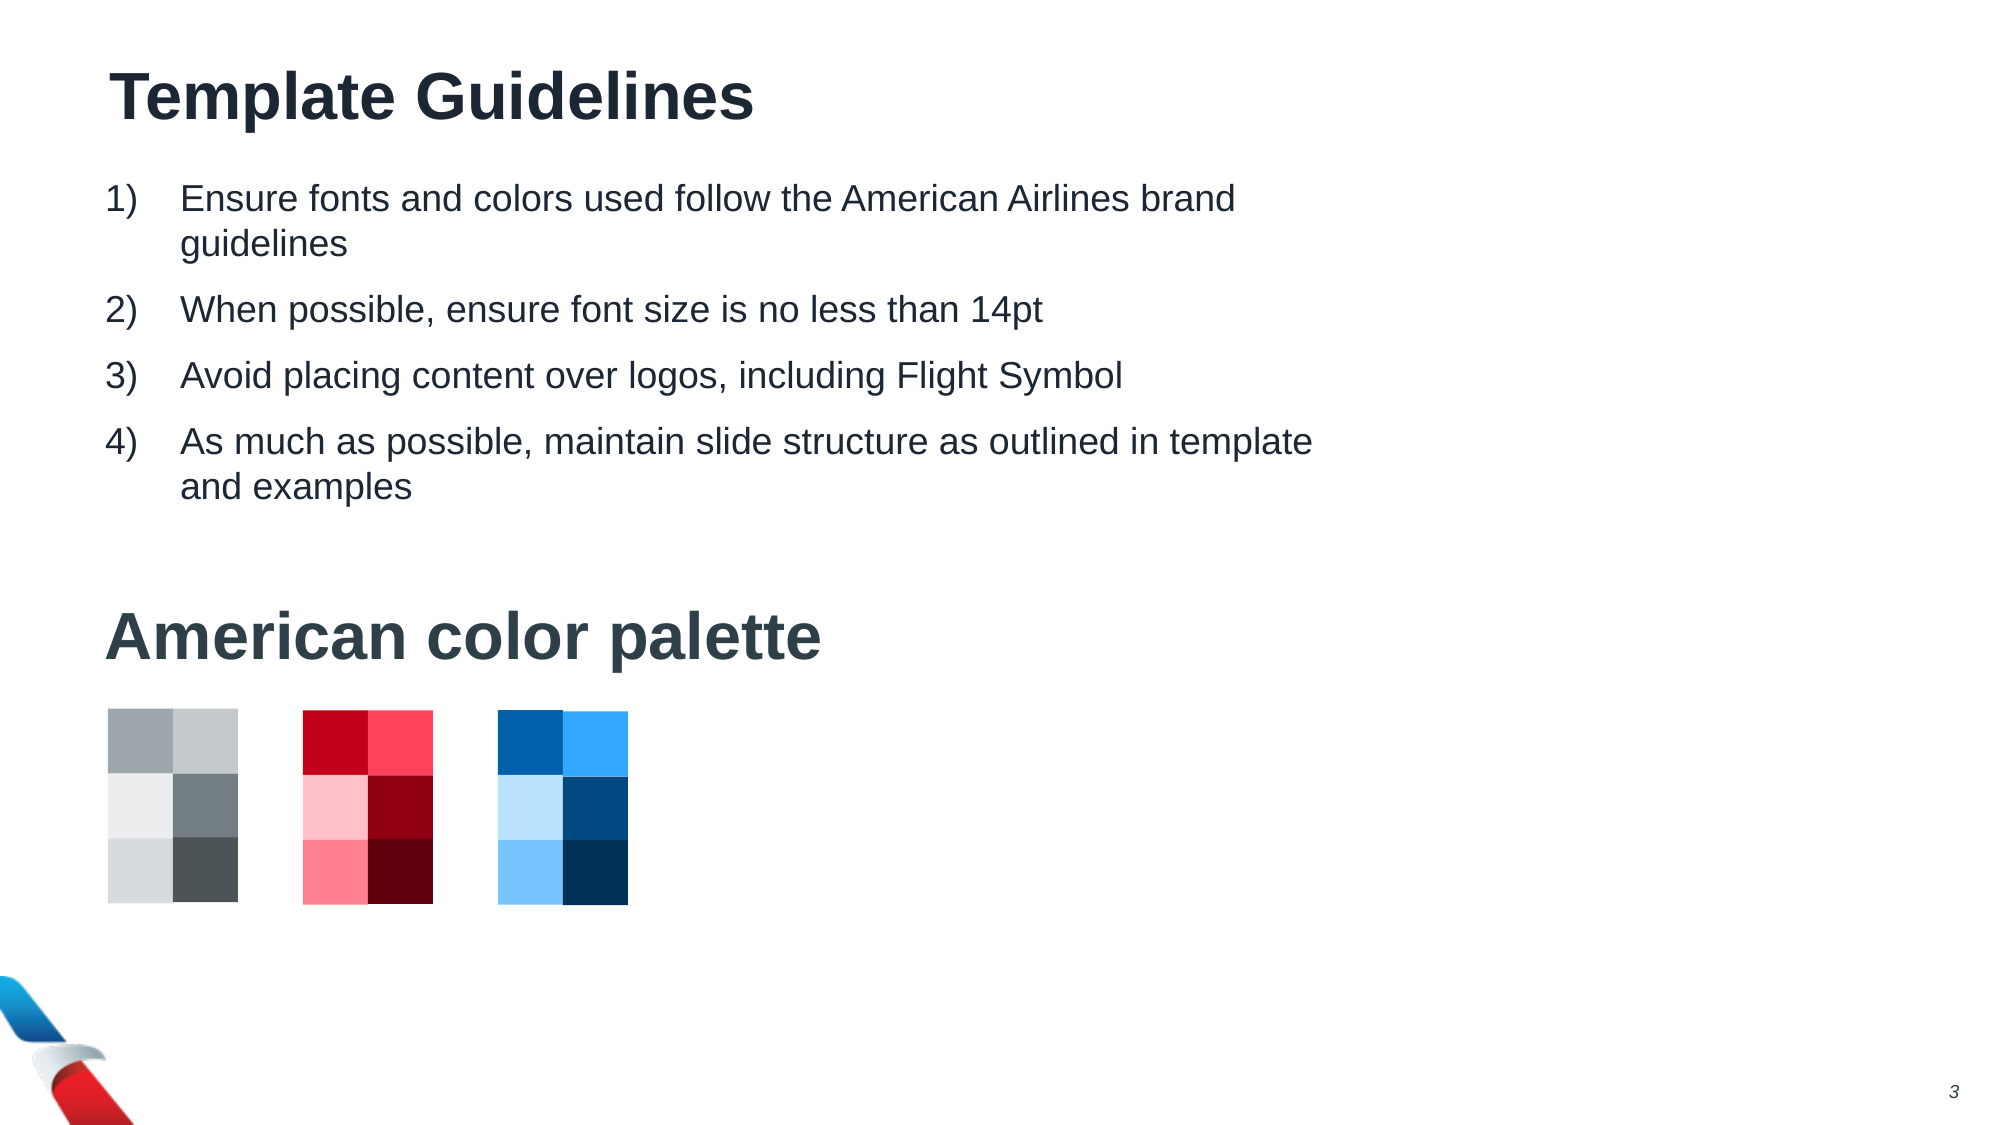

Template Guidelines
Ensure fonts and colors used follow the American Airlines brand guidelines
When possible, ensure font size is no less than 14pt
Avoid placing content over logos, including Flight Symbol
As much as possible, maintain slide structure as outlined in template and examples
American color palette